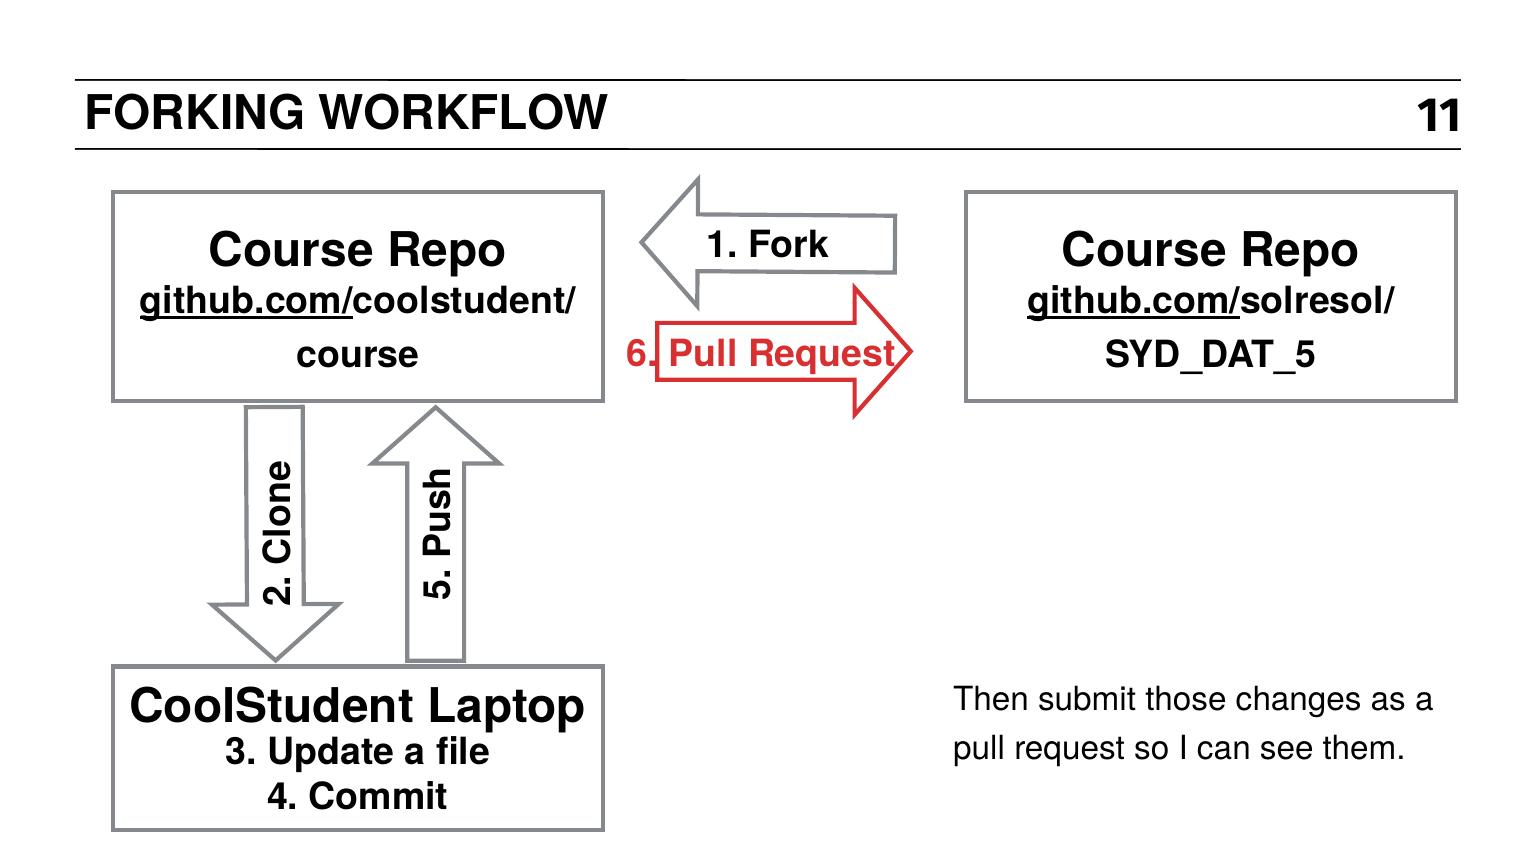

# FORKING WORKFLOW
11

Course Repo
github.com/coolstudent/course
Course Repo
github.com/solresol/SYD_DAT_5
1. Fork

6. Pull Request

2. Clone
5. Push
CoolStudent Laptop
Then submit those changes as a pull request so I can see them.
3. Update a file
4. Commit